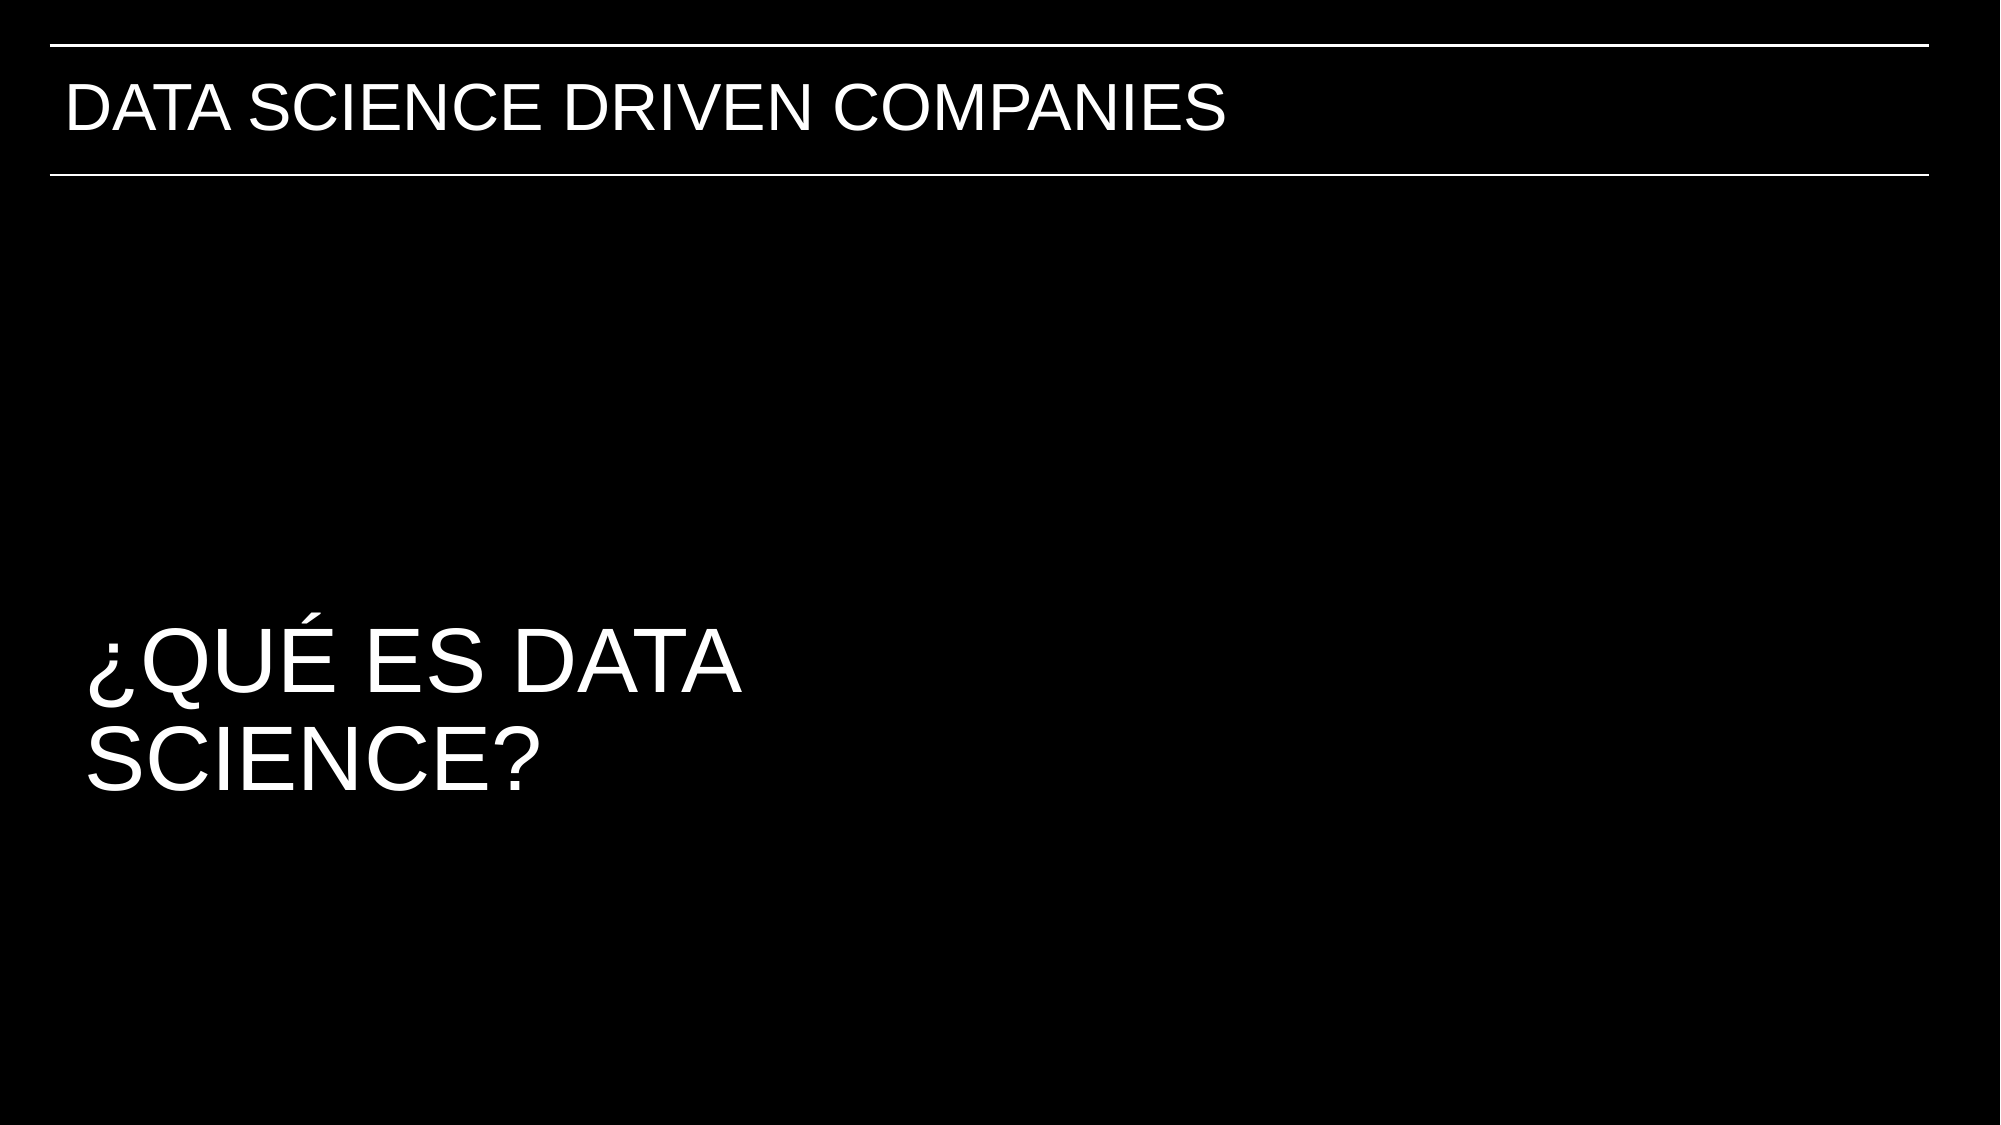

# DATA SCIENCE DRIVEN COMPANIES
¿QUÉ ES DATA SCIENCE?